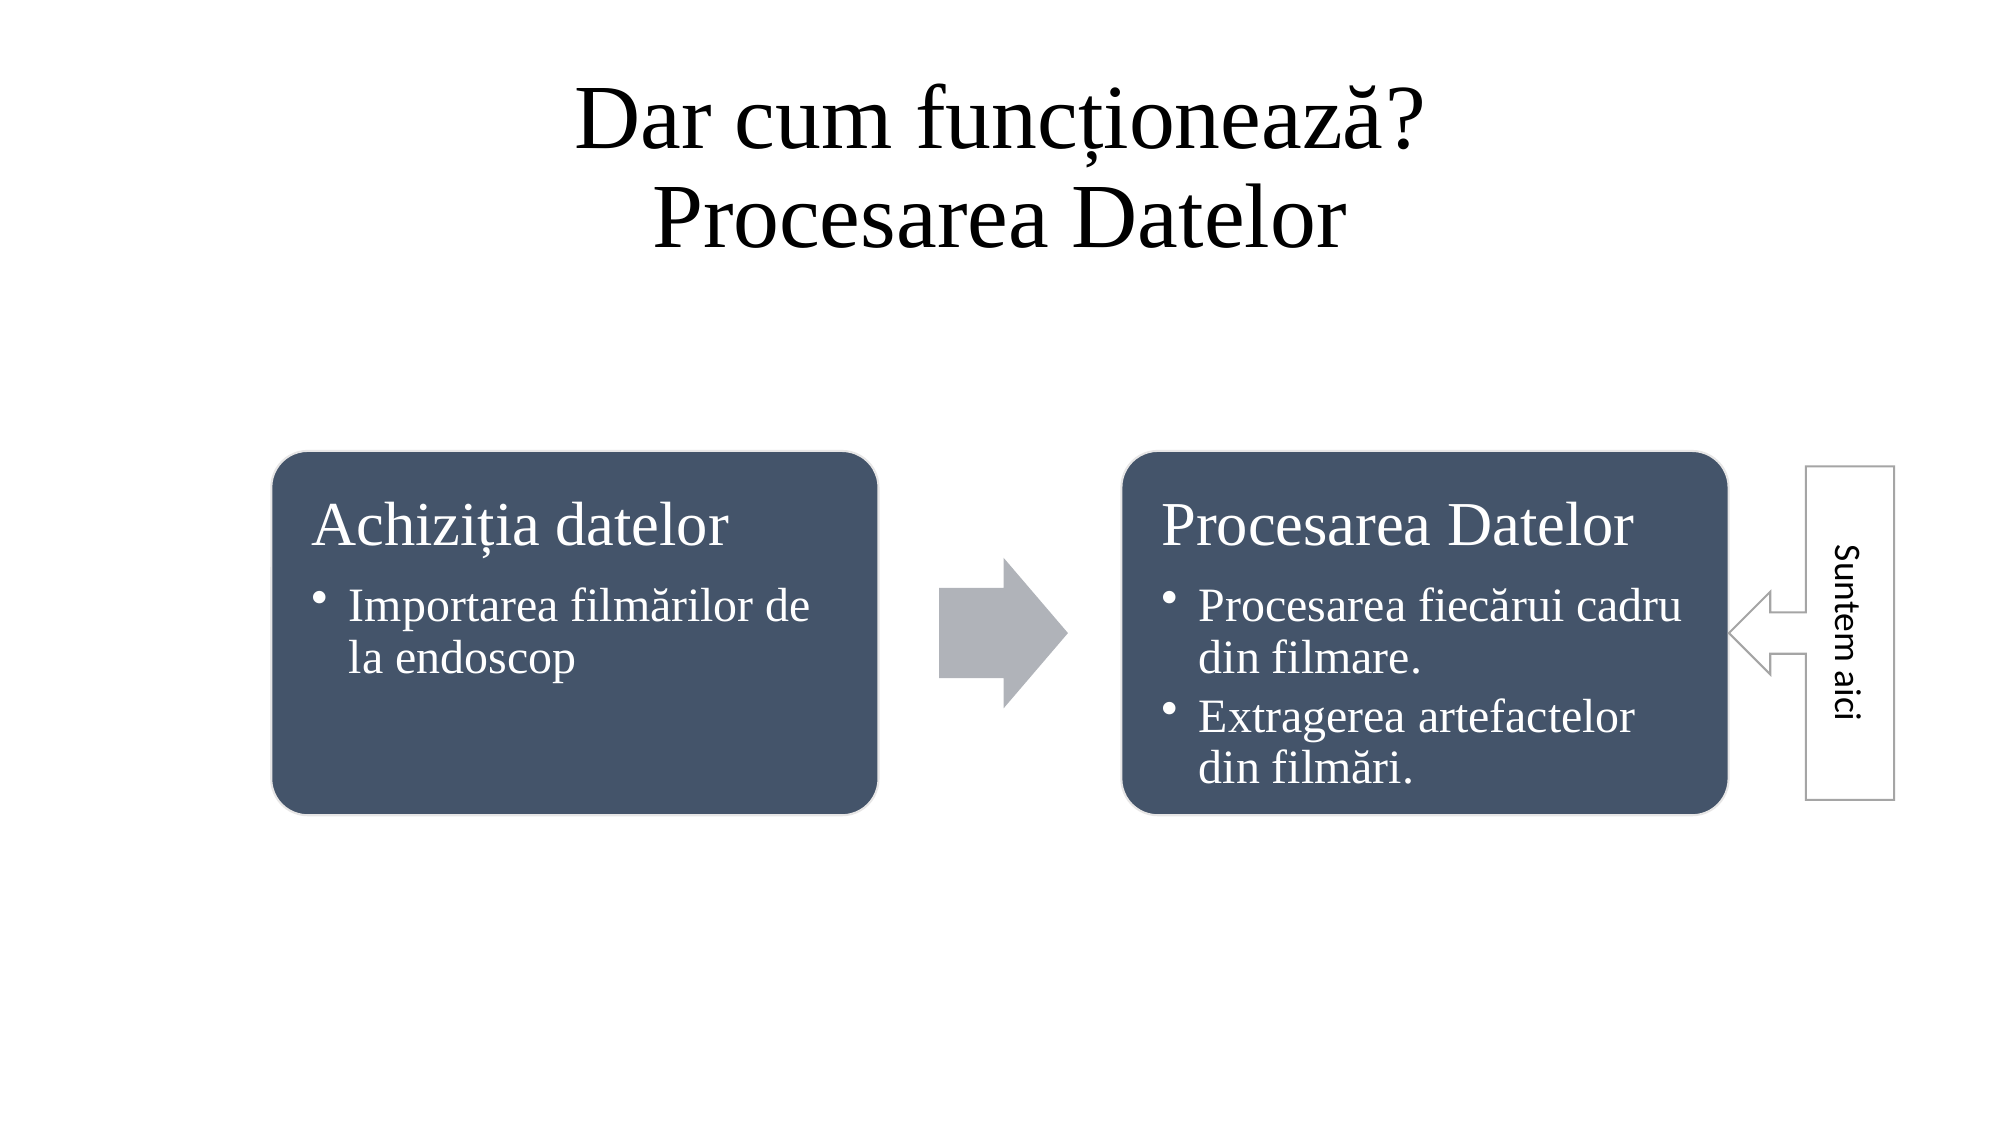

# Dar cum funcționează? Procesarea Datelor
Achiziția datelor
Importarea filmărilor de la endoscop

Procesarea Datelor
Procesarea fiecărui cadru din filmare.
Extragerea artefactelor din filmări.
Suntem aici